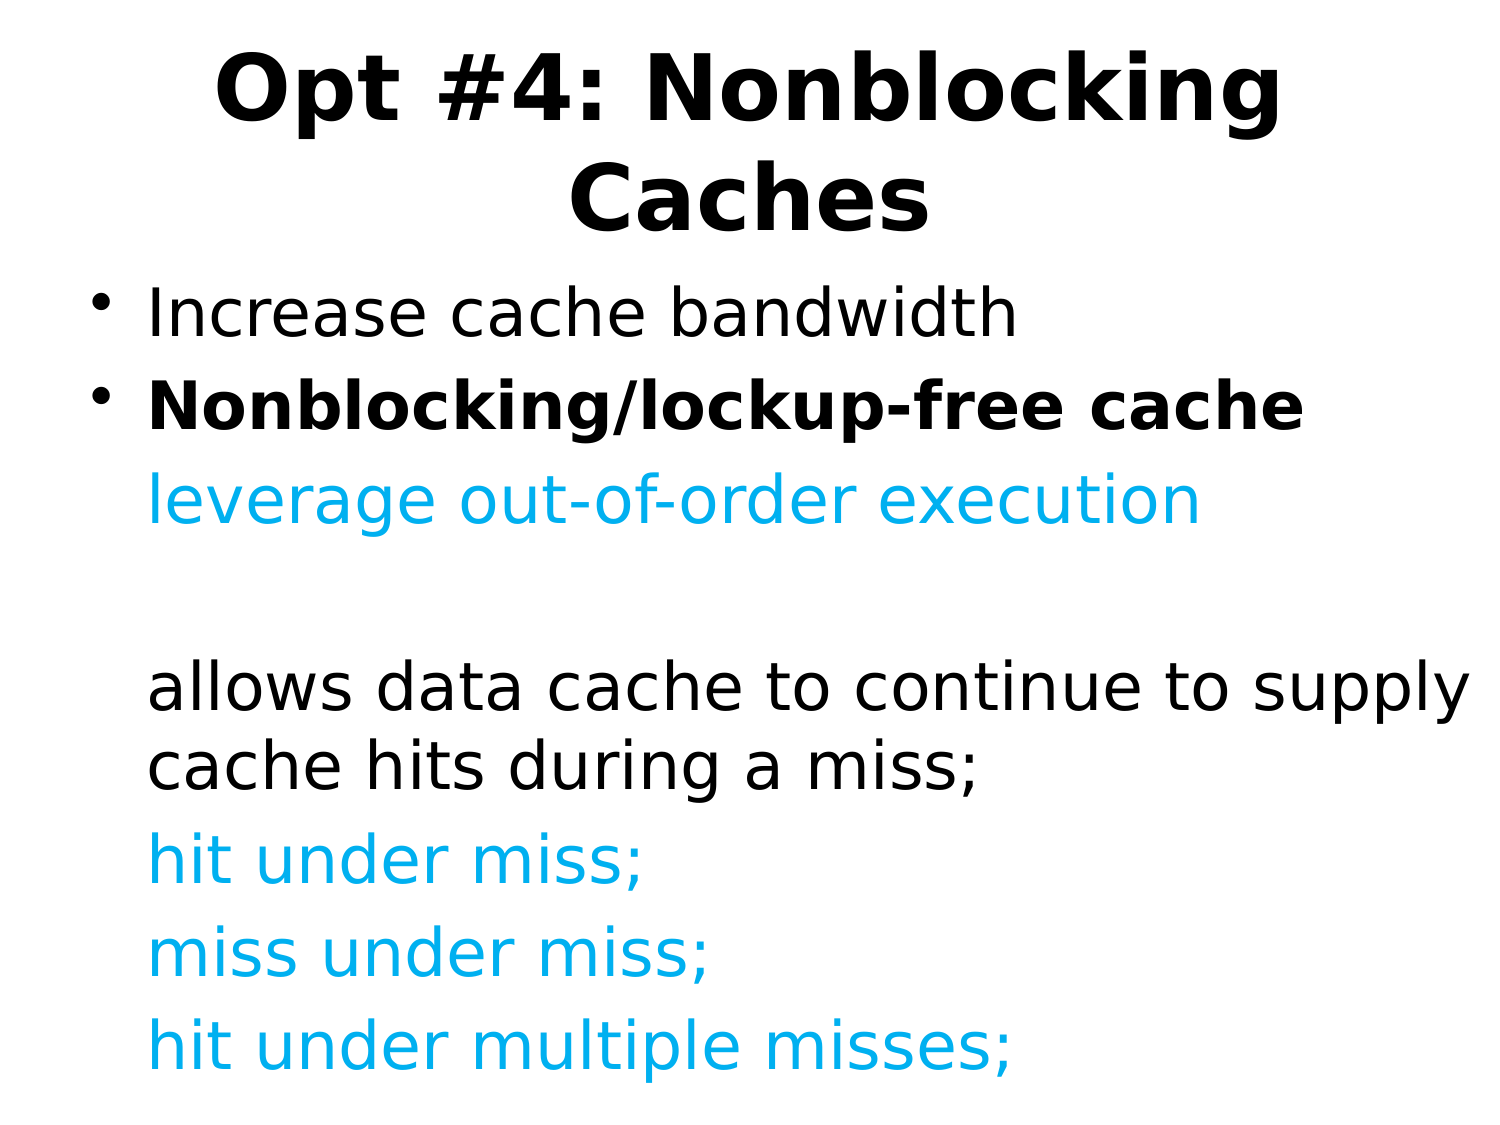

# Opt #4: Nonblocking Caches
Increase cache bandwidth
Nonblocking/lockup-free cache
	leverage out-of-order execution

	allows data cache to continue to supply cache hits during a miss;
	hit under miss;
	miss under miss;
	hit under multiple misses;